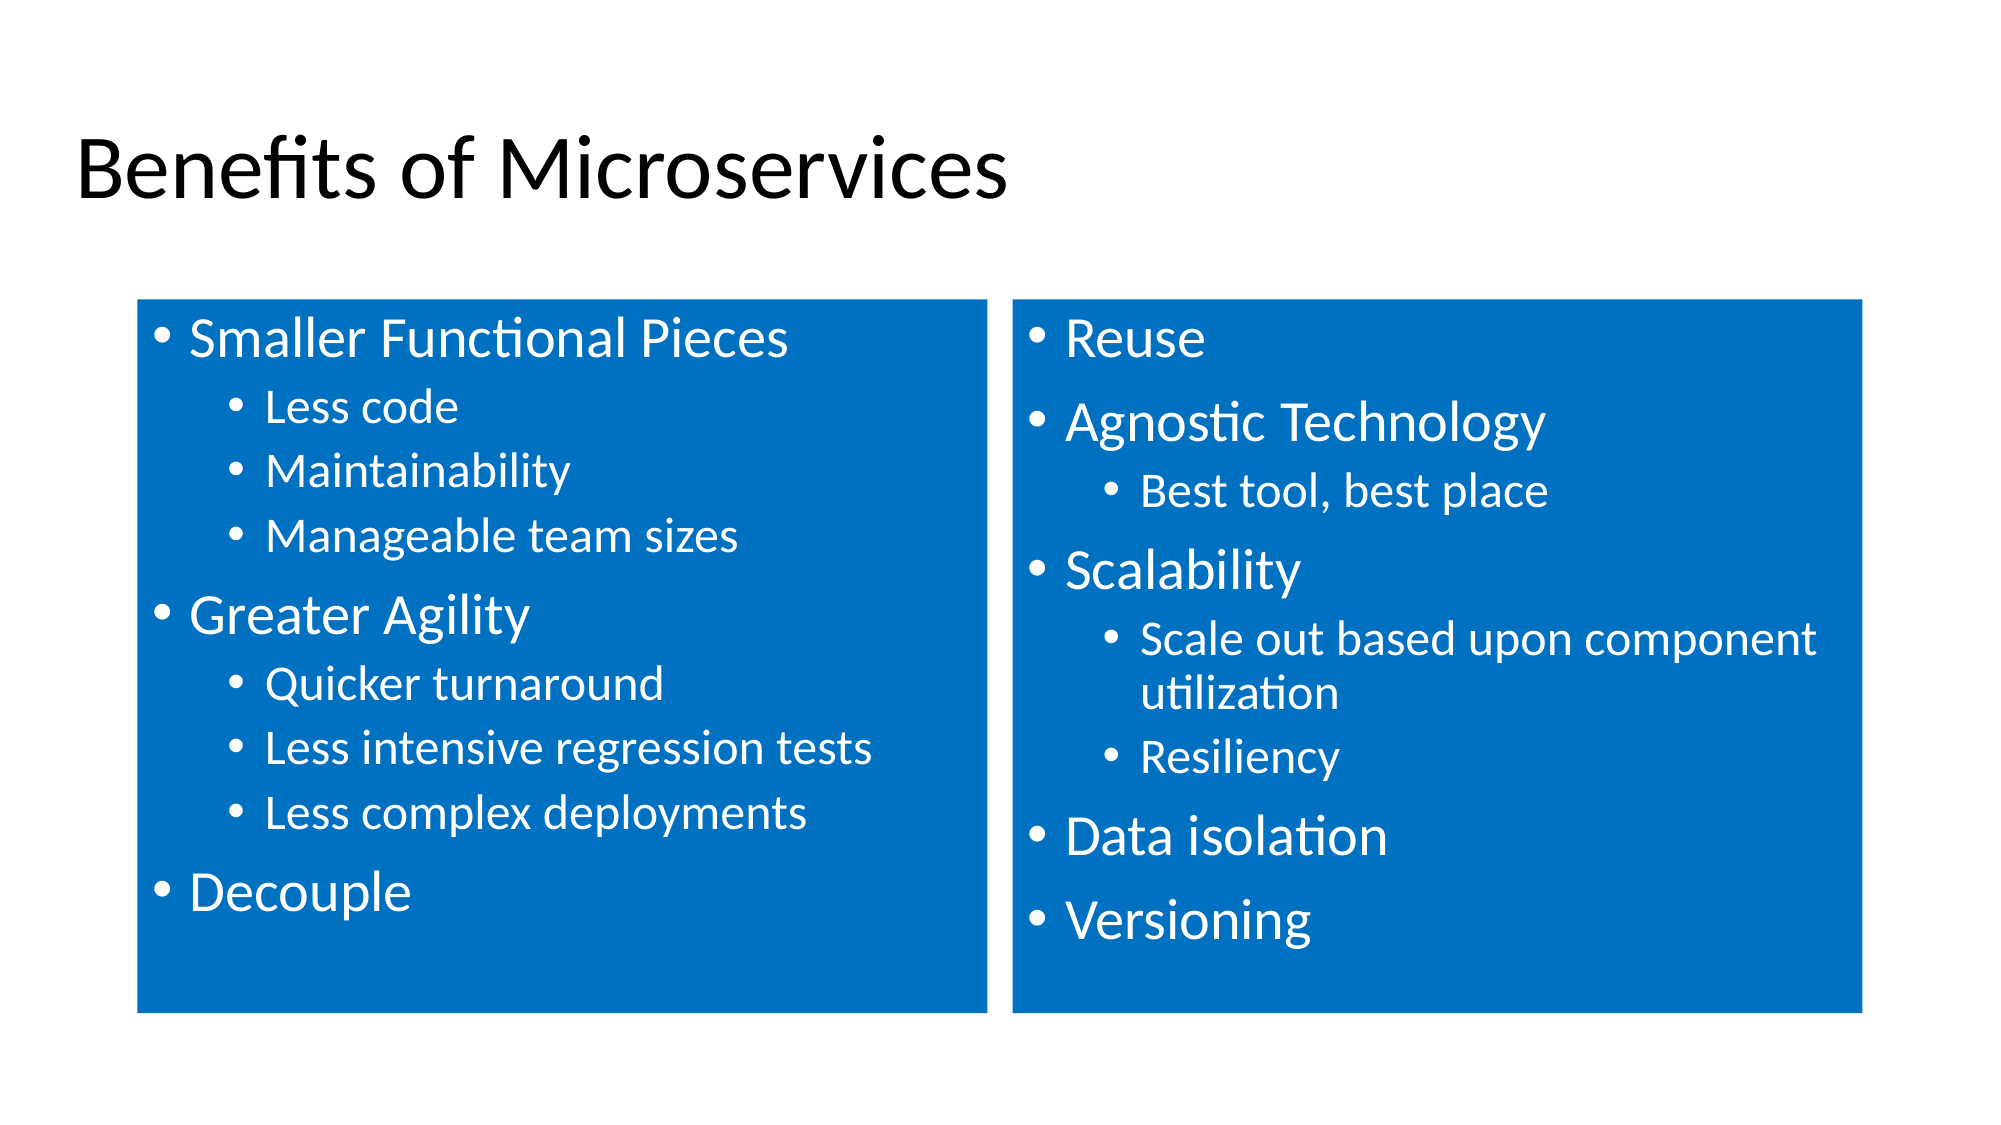

# Benefits of Microservices
Smaller Functional Pieces
Less code
Maintainability
Manageable team sizes
Greater Agility
Quicker turnaround
Less intensive regression tests
Less complex deployments
Decouple

Reuse
Agnostic Technology
Best tool, best place
Scalability
Scale out based upon component utilization
Resiliency
Data isolation
Versioning